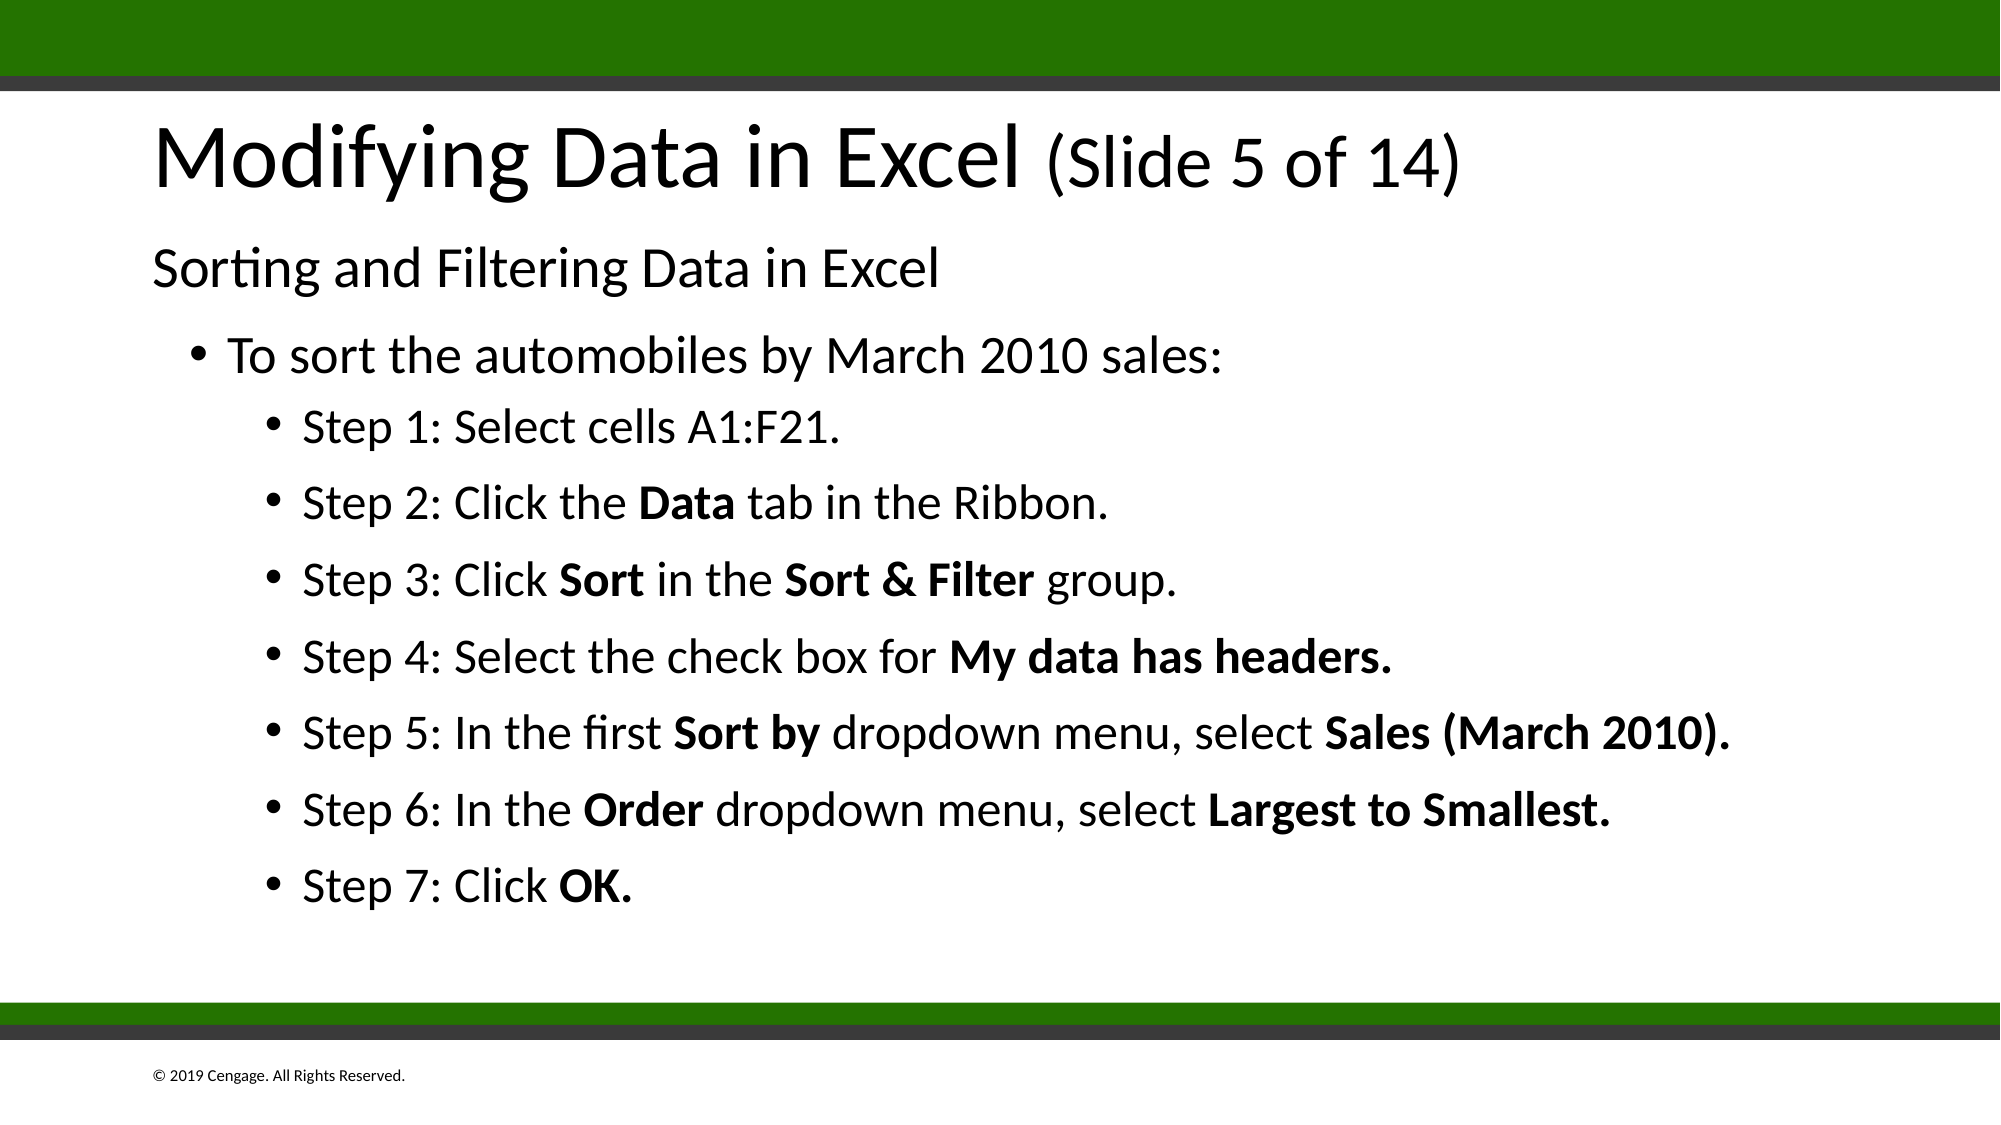

# Modifying Data in Excel (Slide 5 of 14)
Sorting and Filtering Data in Excel
To sort the automobiles by March 2010 sales:
Step 1: Select cells A1:F21.
Step 2: Click the Data tab in the Ribbon.
Step 3: Click Sort in the Sort & Filter group.
Step 4: Select the check box for My data has headers.
Step 5: In the first Sort by dropdown menu, select Sales (March 2010).
Step 6: In the Order dropdown menu, select Largest to Smallest.
Step 7: Click OK.